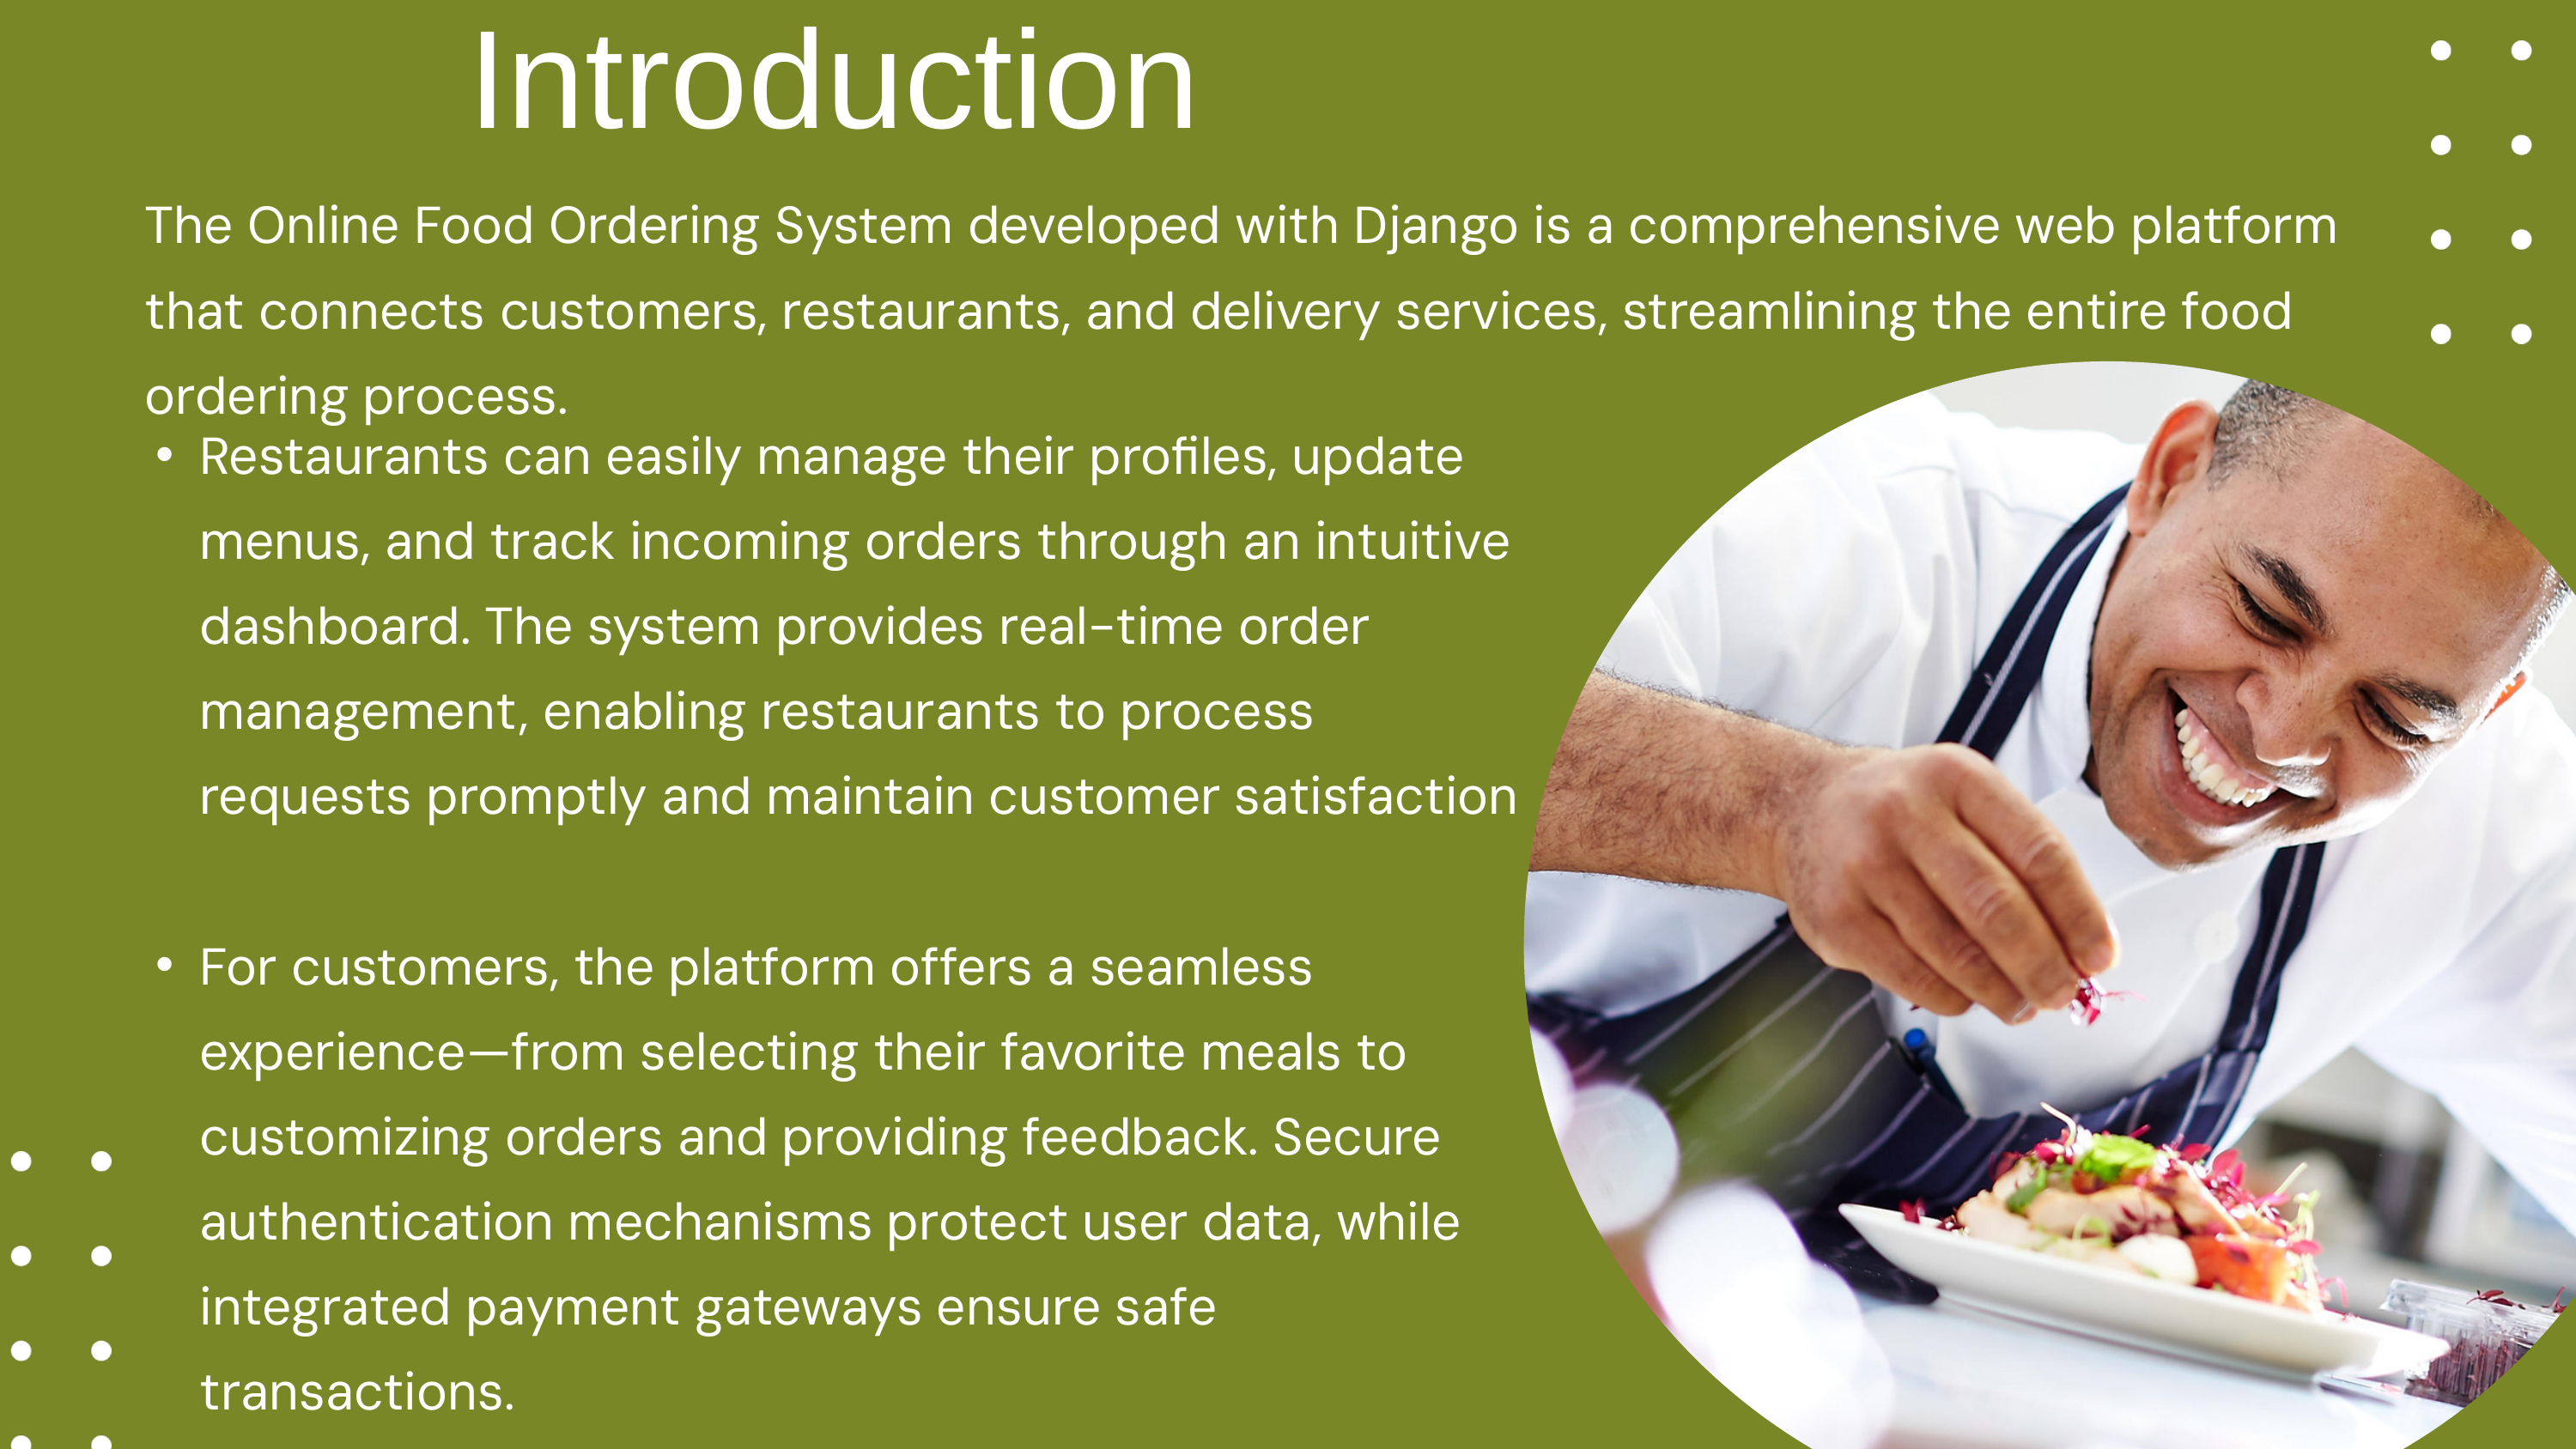

Introduction

The Online Food Ordering System developed with Django is a comprehensive web platform that connects customers, restaurants, and delivery services, streamlining the entire food ordering process.

Restaurants can easily manage their profiles, update menus, and track incoming orders through an intuitive dashboard. The system provides real-time order management, enabling restaurants to process requests promptly and maintain customer satisfaction

For customers, the platform offers a seamless experience—from selecting their favorite meals to customizing orders and providing feedback. Secure authentication mechanisms protect user data, while integrated payment gateways ensure safe transactions.